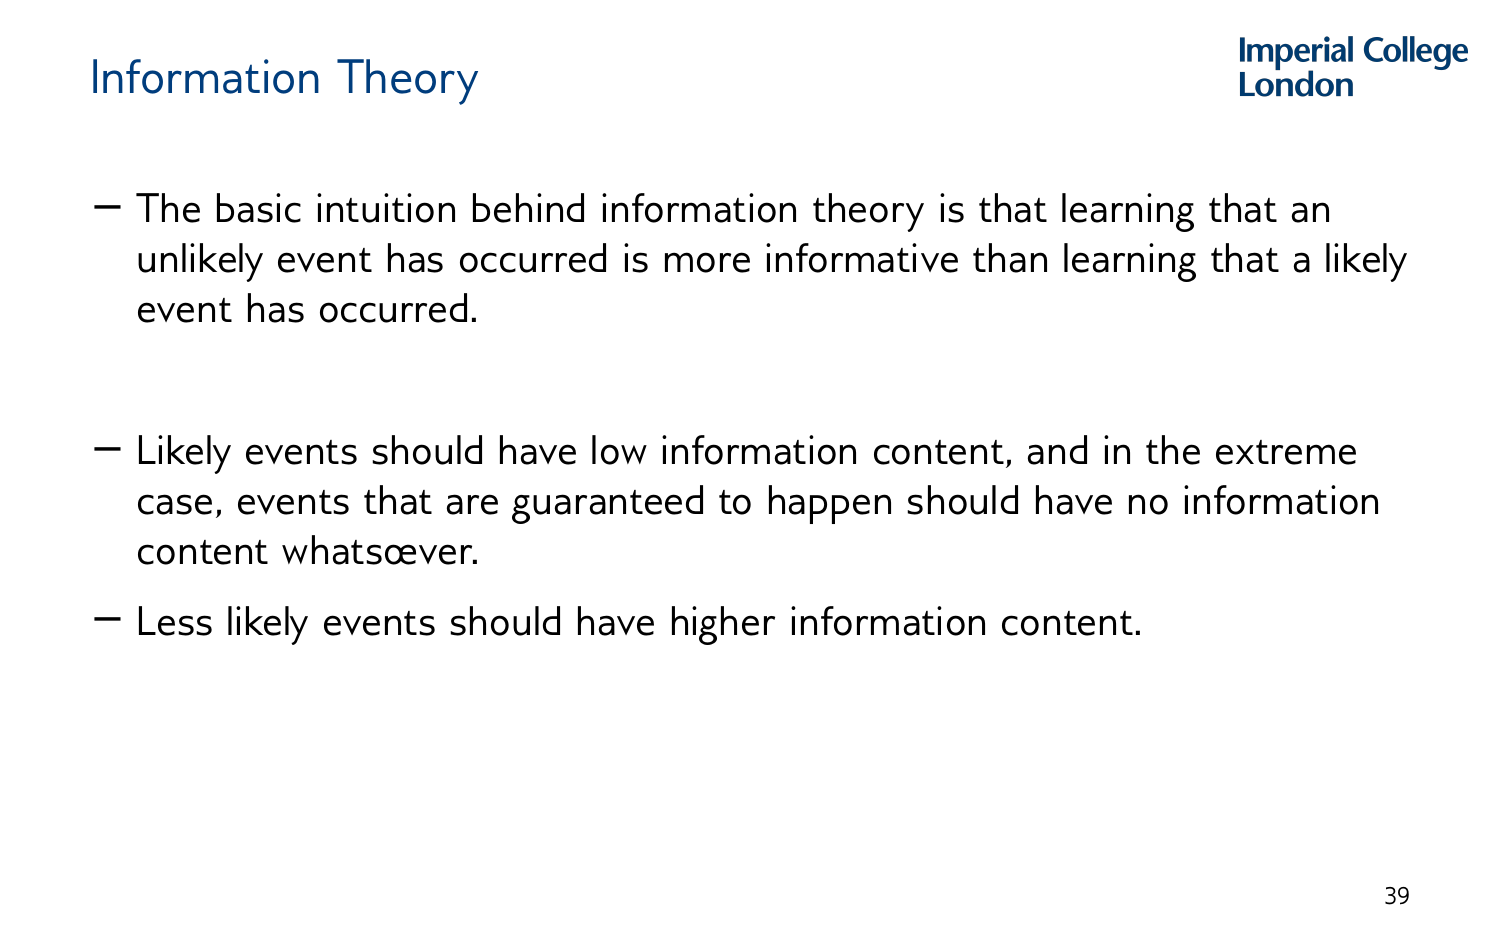

# Information Theory
The basic intuition behind information theory is that learning that an unlikely event has occurred is more informative than learning that a likely event has occurred.

Likely events should have low information content, and in the extreme case, events that are guaranteed to happen should have no information content whatsoever.
Less likely events should have higher information content.

39